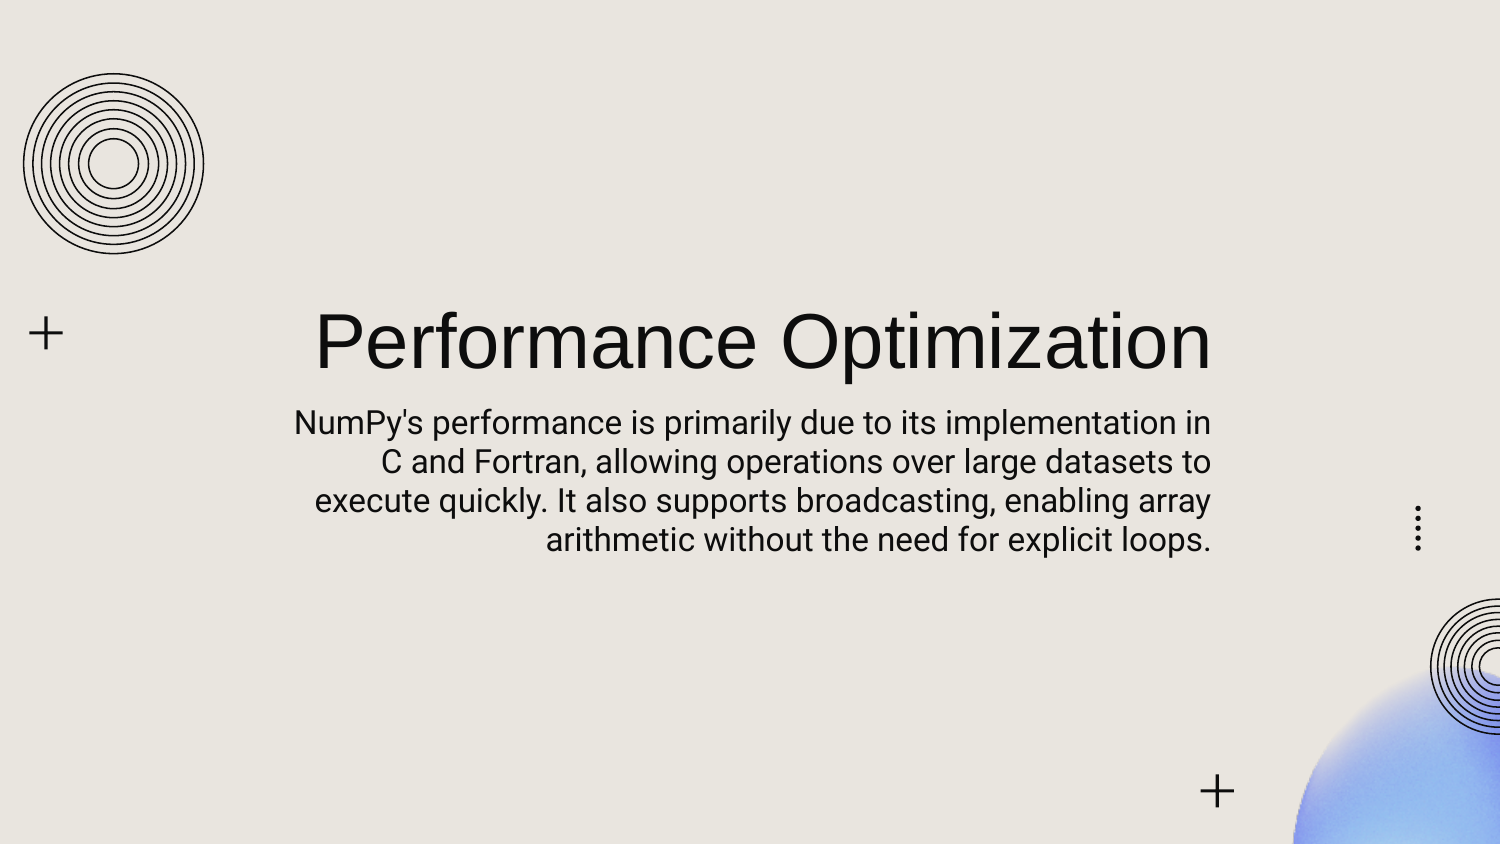

# Performance Optimization
NumPy's performance is primarily due to its implementation in C and Fortran, allowing operations over large datasets to execute quickly. It also supports broadcasting, enabling array arithmetic without the need for explicit loops.